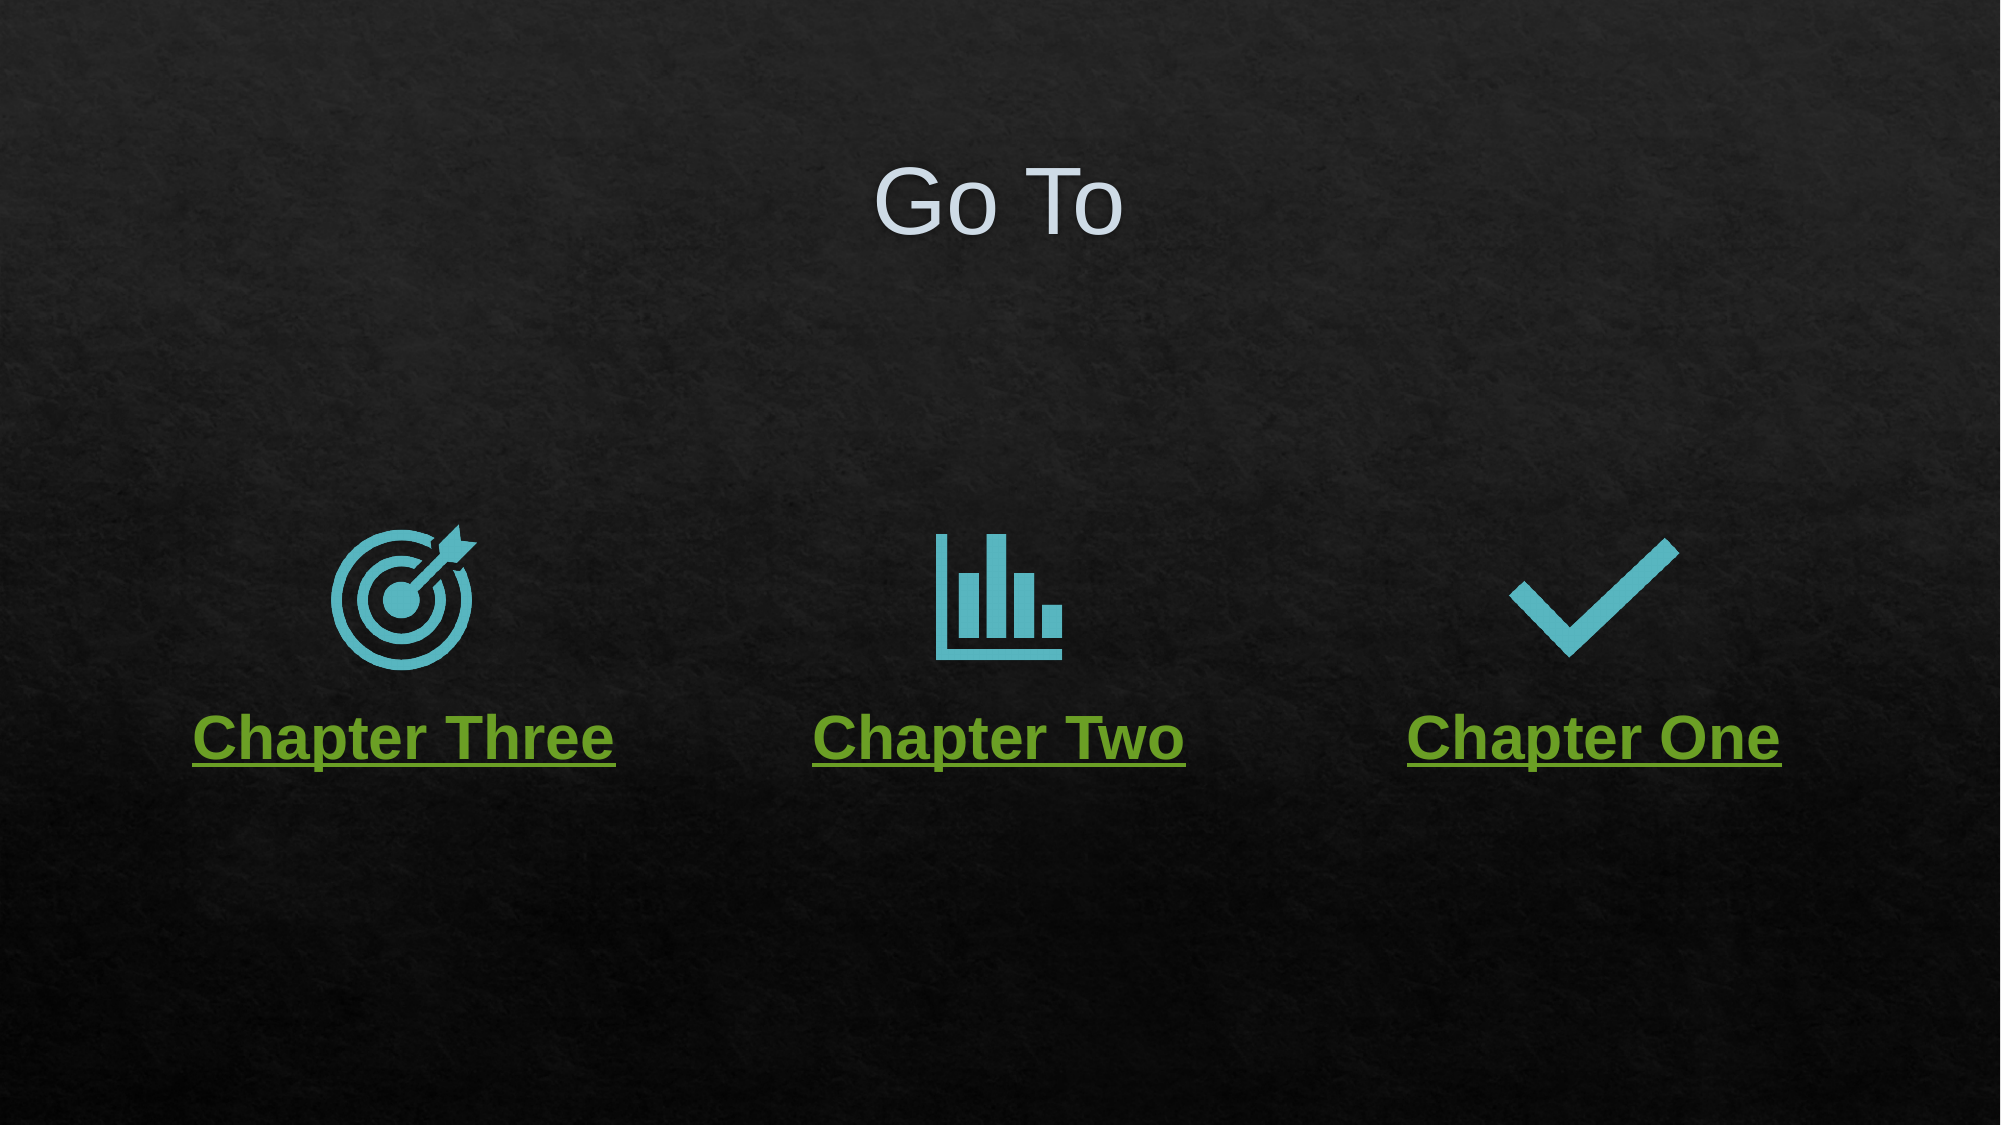

# Go To
Chapter Three

Chapter Two
Chapter One